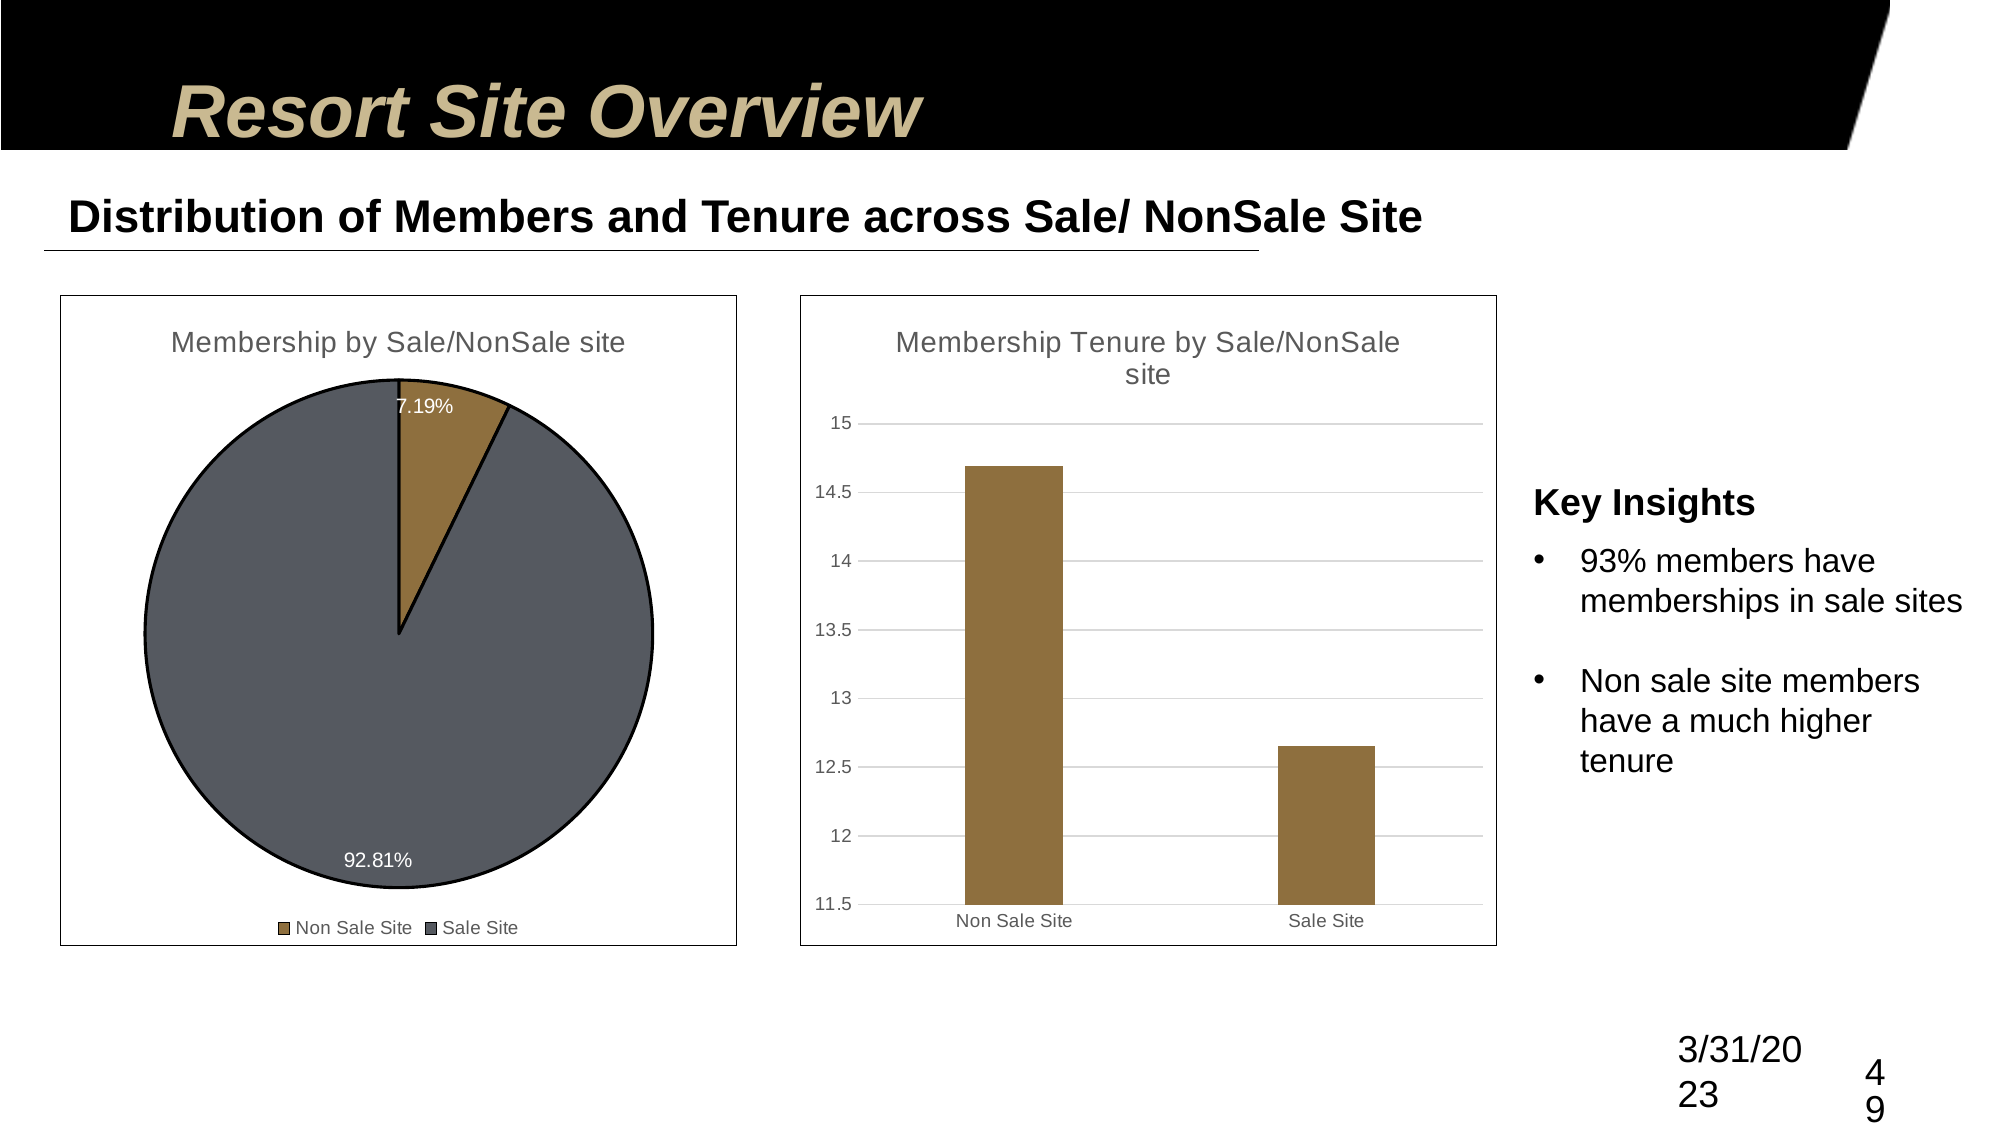

# Resort Site Overview
Distribution of Members and Tenure across Sale/ NonSale Site

### Chart: Membership by Sale/NonSale site

| Category | Count of ID |
|---|---|
| Non Sale Site | 0.07191011235955057 |
| Sale Site | 0.9280898876404494 |

### Chart: Membership Tenure by Sale/NonSale site

| Category | Average of Membership_Tenure |
|---|---|
| Non Sale Site | 14.690072570436522 |
| Sale Site | 12.651976664629803 |
Key Insights
93% members have memberships in sale sites

Non sale site members have a much higher tenure
3/31/2023
49